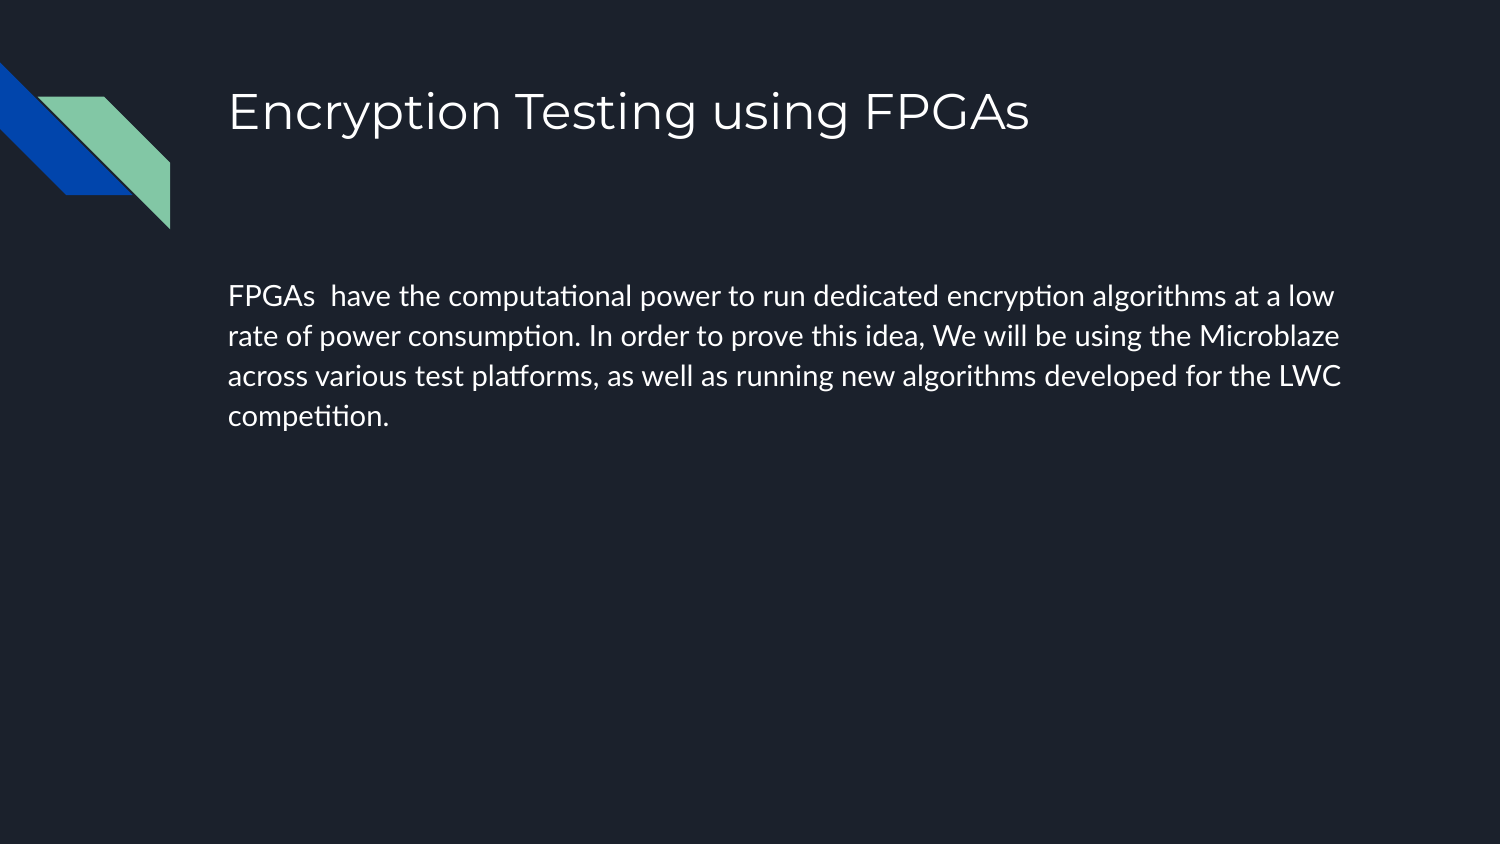

# Encryption Testing using FPGAs
FPGAs  have the computational power to run dedicated encryption algorithms at a low rate of power consumption. In order to prove this idea, We will be using the Microblaze across various test platforms, as well as running new algorithms developed for the LWC competition.